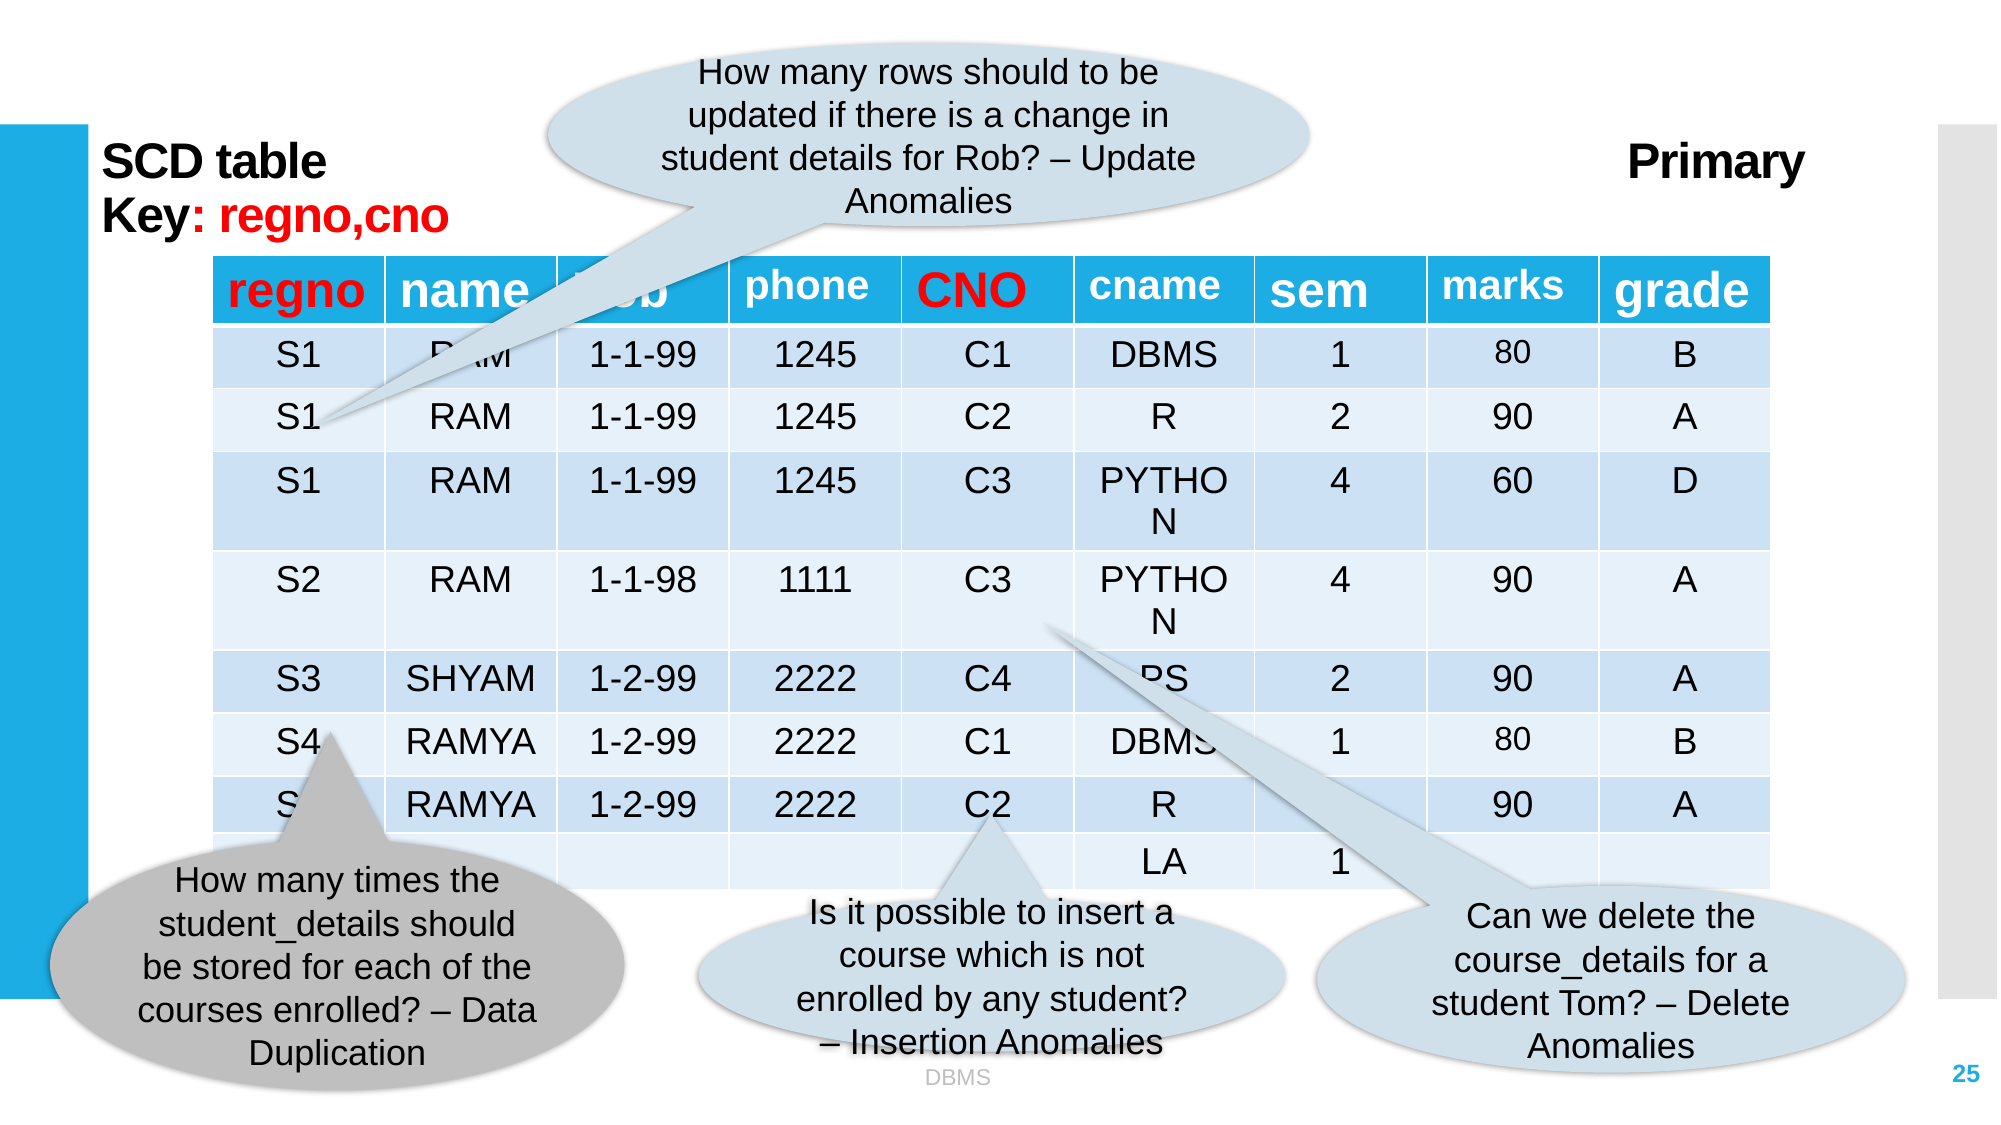

How many rows should to be updated if there is a change in student details for Rob? – Update Anomalies
# SCD table                                                                                                      Primary Key: regno,cno

| regno | name | Dob | phone | CNO | cname | sem | marks | grade |
| --- | --- | --- | --- | --- | --- | --- | --- | --- |
| S1 | RAM | 1-1-99 | 1245 | C1 | DBMS | 1 | 80 | B |
| S1 | RAM | 1-1-99 | 1245 | C2 | R | 2 | 90 | A |
| S1 | RAM | 1-1-99 | 1245 | C3 | PYTHON | 4 | 60 | D |
| S2 | RAM | 1-1-98 | 1111 | C3 | PYTHON | 4 | 90 | A |
| S3 | SHYAM | 1-2-99 | 2222 | C4 | PS | 2 | 90 | A |
| S4 | RAMYA | 1-2-99 | 2222 | C1 | DBMS | 1 | 80 | B |
| S4 | RAMYA | 1-2-99 | 2222 | C2 | R | 2 | 90 | A |
|  |  |  |  | C5 | LA | 1 |  |  |
How many times the student_details should be stored for each of the courses enrolled? – Data Duplication
Can we delete the course_details for a student Tom? – Delete Anomalies
Is it possible to insert a course which is not enrolled by any student? – Insertion Anomalies
25
DBMS